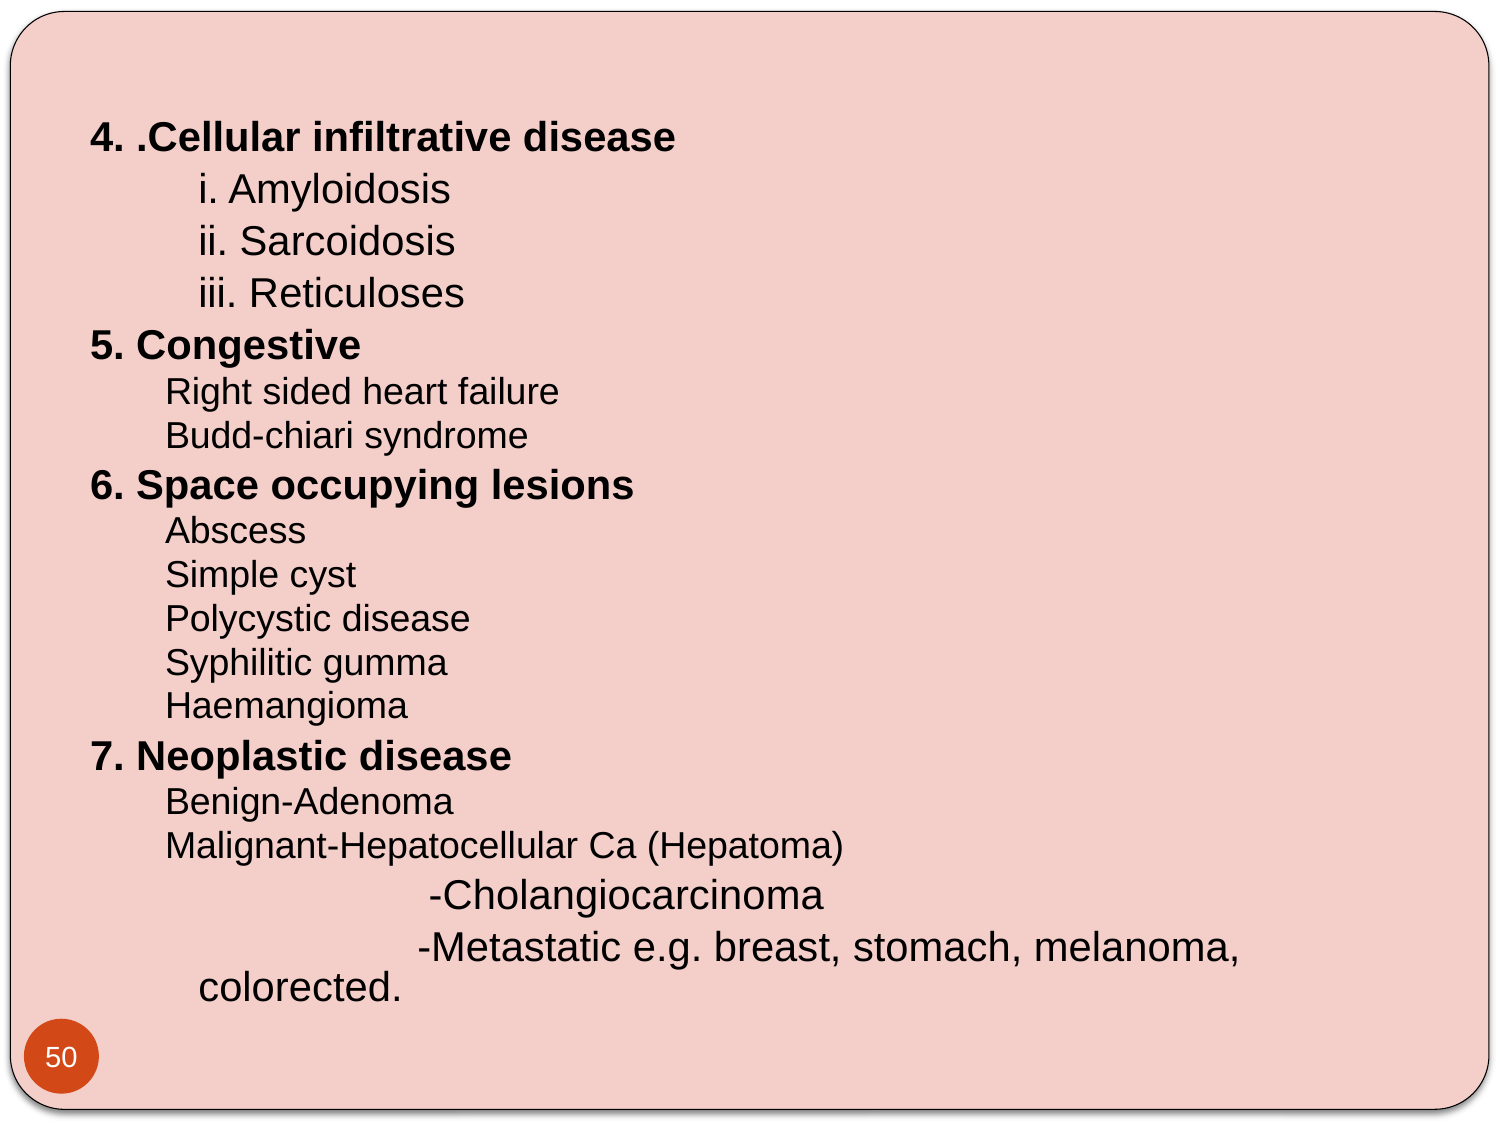

4. .Cellular infiltrative disease
	i. Amyloidosis
	ii. Sarcoidosis
	iii. Reticuloses
5. Congestive
Right sided heart failure
Budd-chiari syndrome
6. Space occupying lesions
Abscess
Simple cyst
Polycystic disease
Syphilitic gumma
Haemangioma
7. Neoplastic disease
Benign-Adenoma
Malignant-Hepatocellular Ca (Hepatoma)
		       -Cholangiocarcinoma
		      -Metastatic e.g. breast, stomach, melanoma, colorected.
50